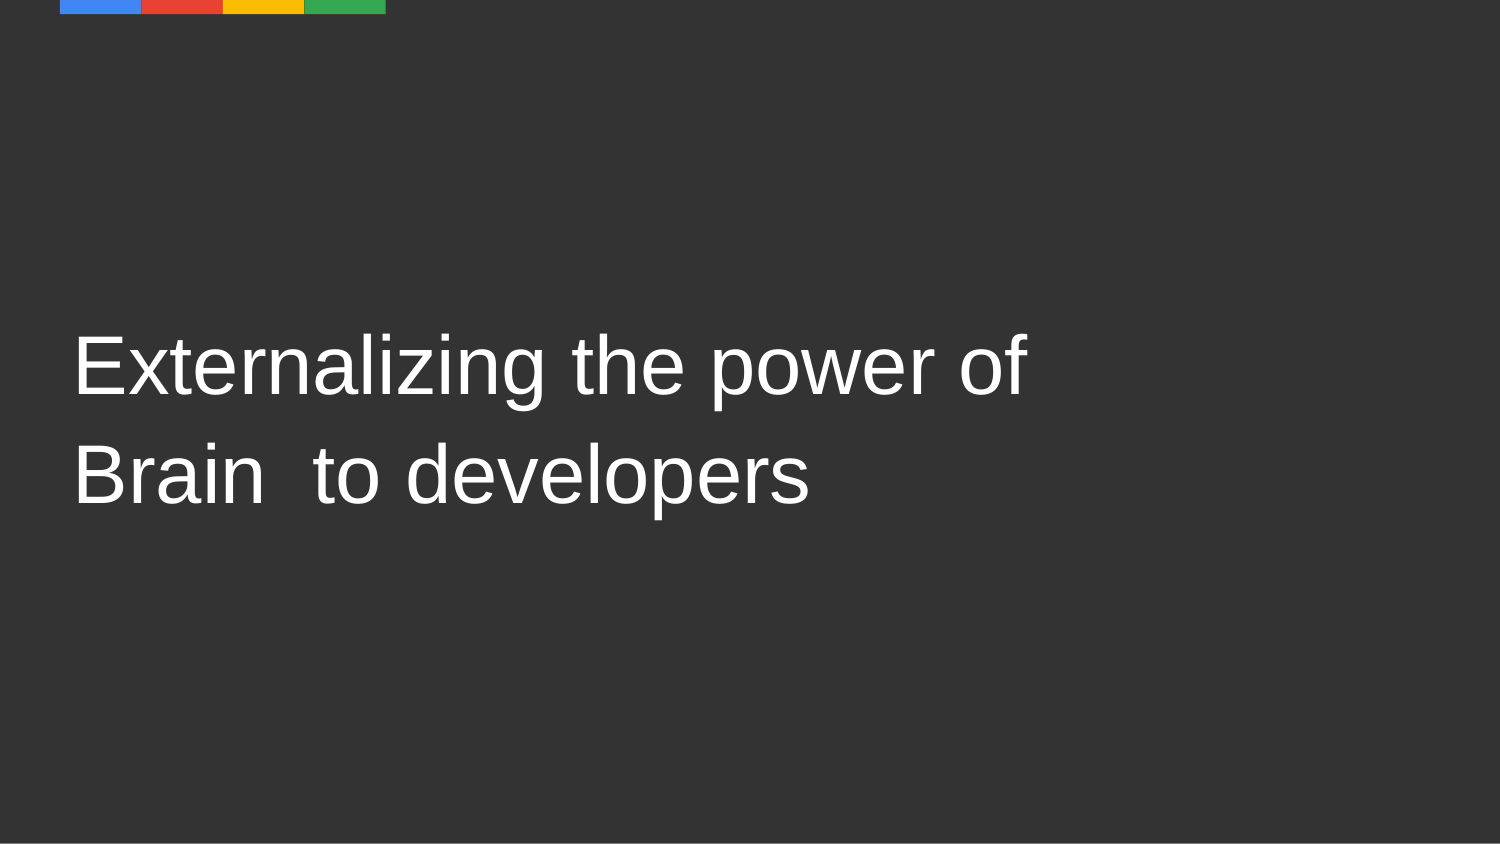

# Externalizing the power of Brain  to developers
Department of IT
32